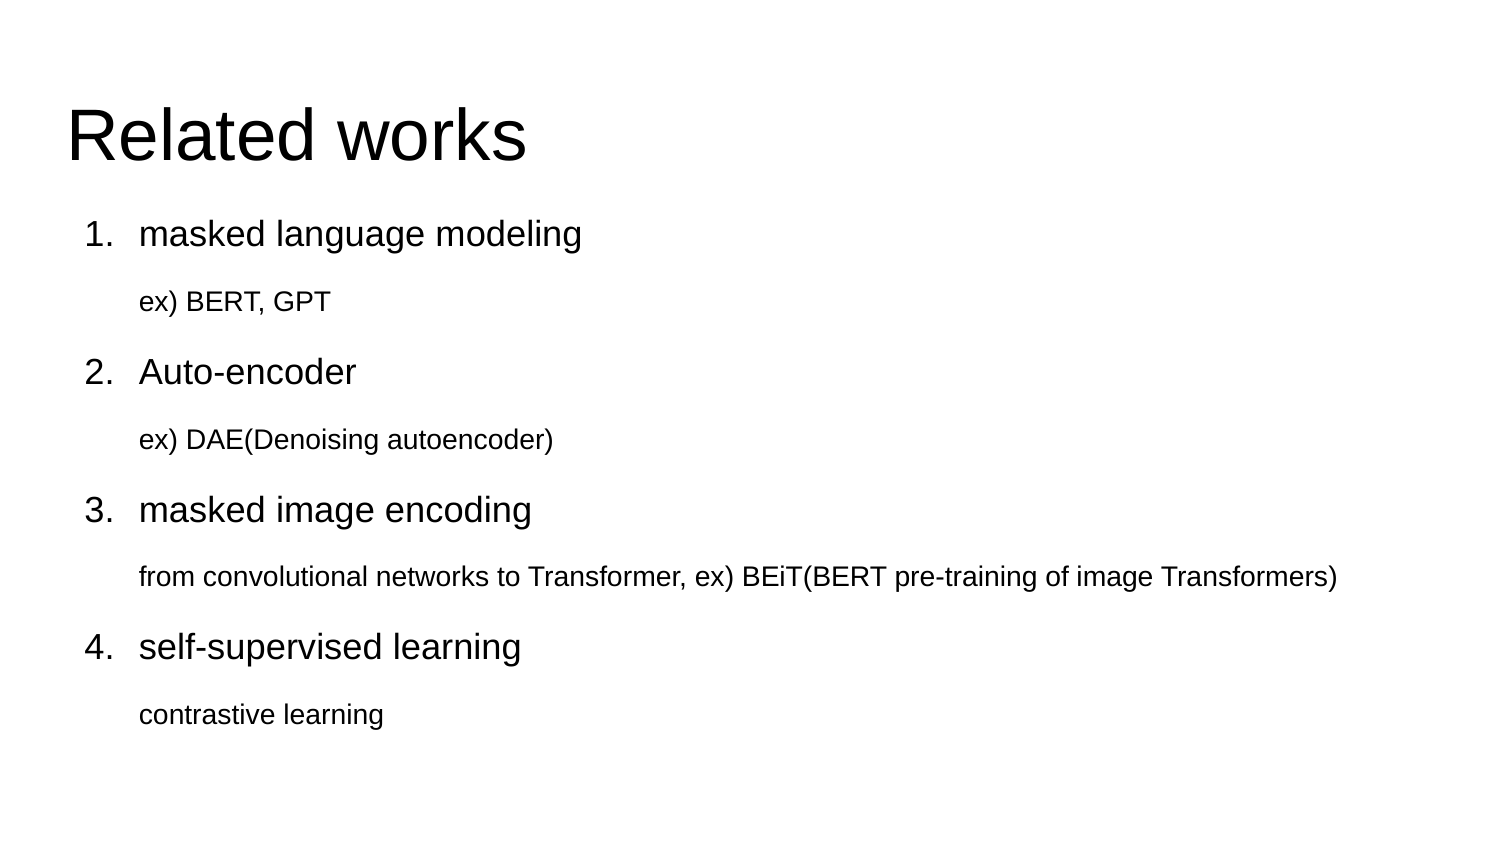

# Related works
masked language modeling
ex) BERT, GPT
Auto-encoder
ex) DAE(Denoising autoencoder)
masked image encoding
from convolutional networks to Transformer, ex) BEiT(BERT pre-training of image Transformers)
self-supervised learning
contrastive learning